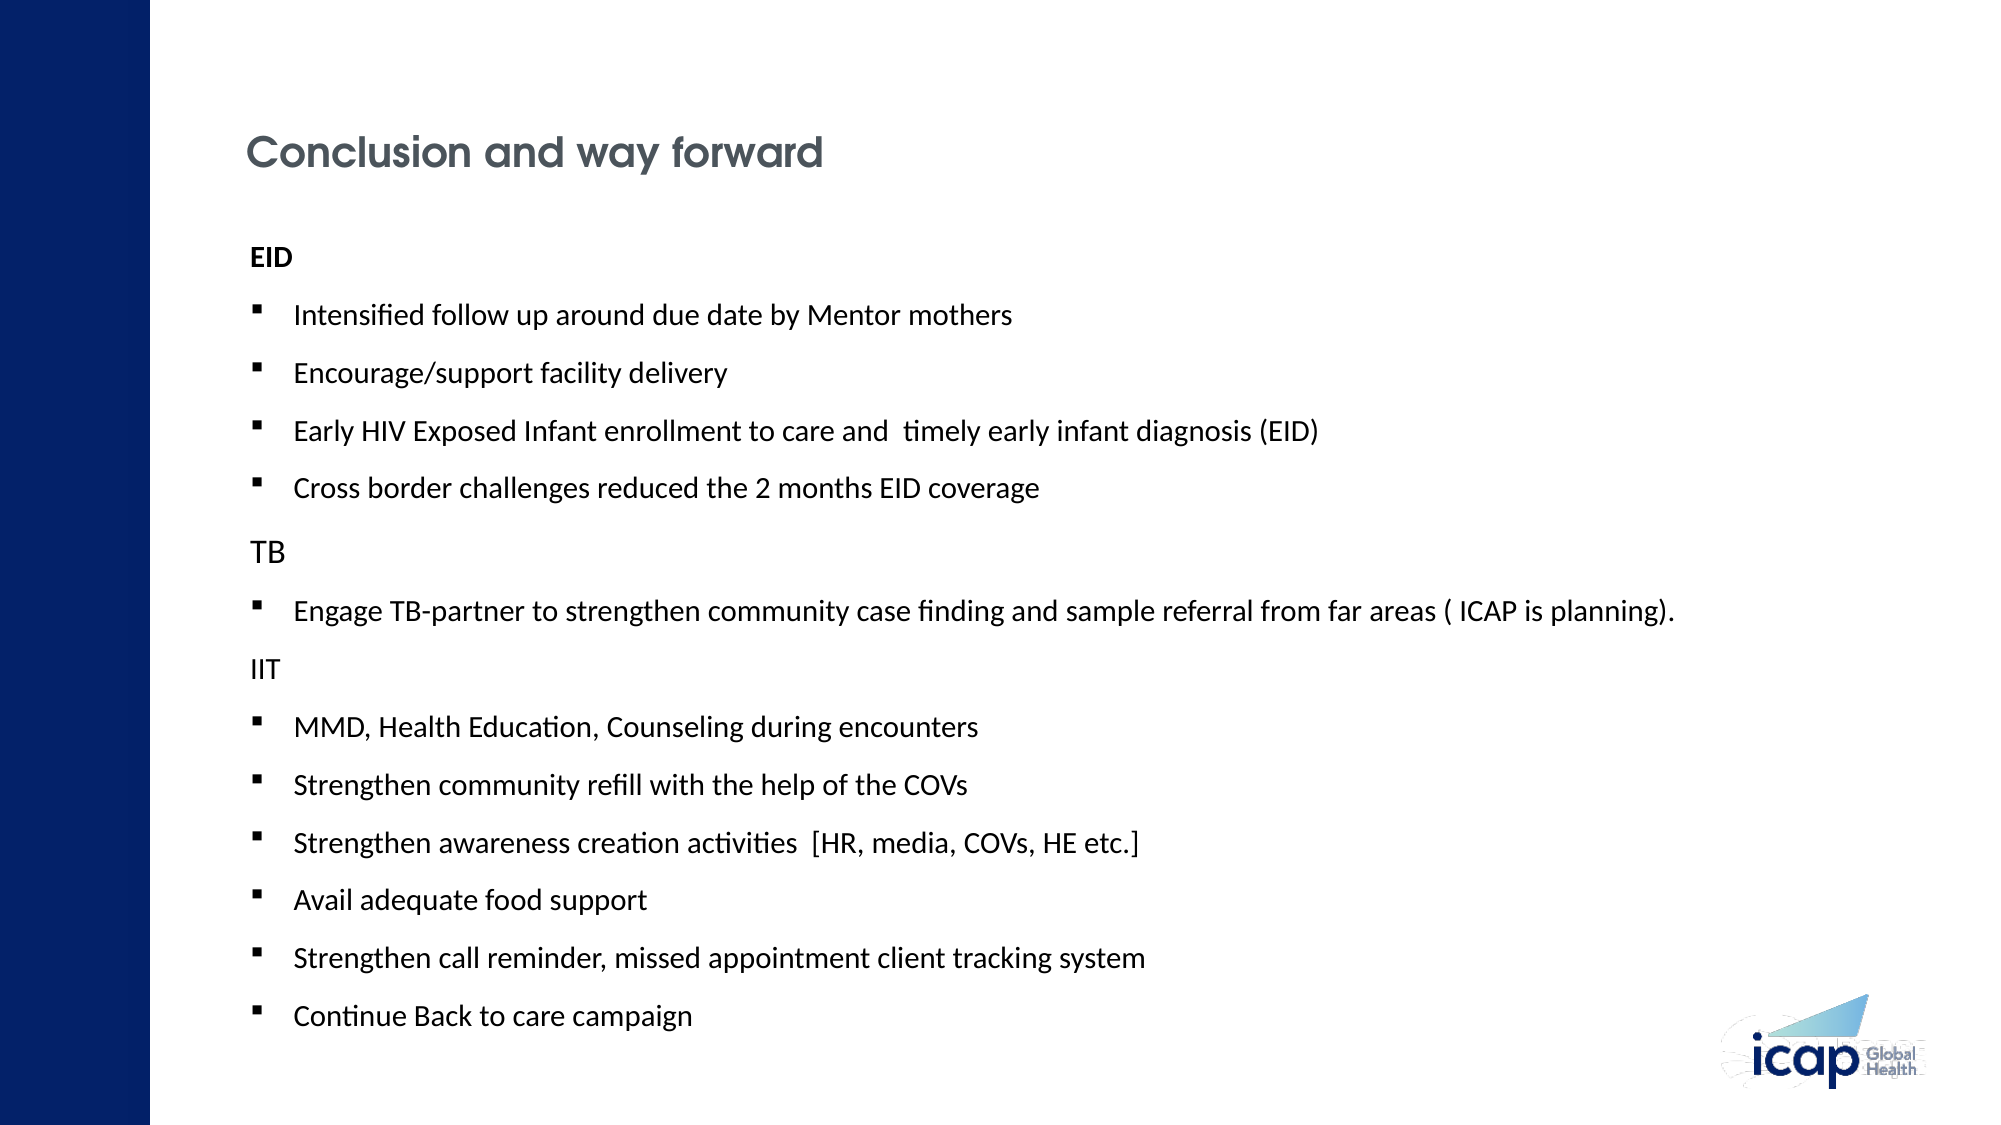

# Conclusion and way forward
EID
Intensified follow up around due date by Mentor mothers
Encourage/support facility delivery
Early HIV Exposed Infant enrollment to care and  timely early infant diagnosis (EID)
Cross border challenges reduced the 2 months EID coverage
TB
Engage TB-partner to strengthen community case finding and sample referral from far areas ( ICAP is planning).
IIT
MMD, Health Education, Counseling during encounters
Strengthen community refill with the help of the COVs
Strengthen awareness creation activities  [HR, media, COVs, HE etc.]
Avail adequate food support
Strengthen call reminder, missed appointment client tracking system
Continue Back to care campaign